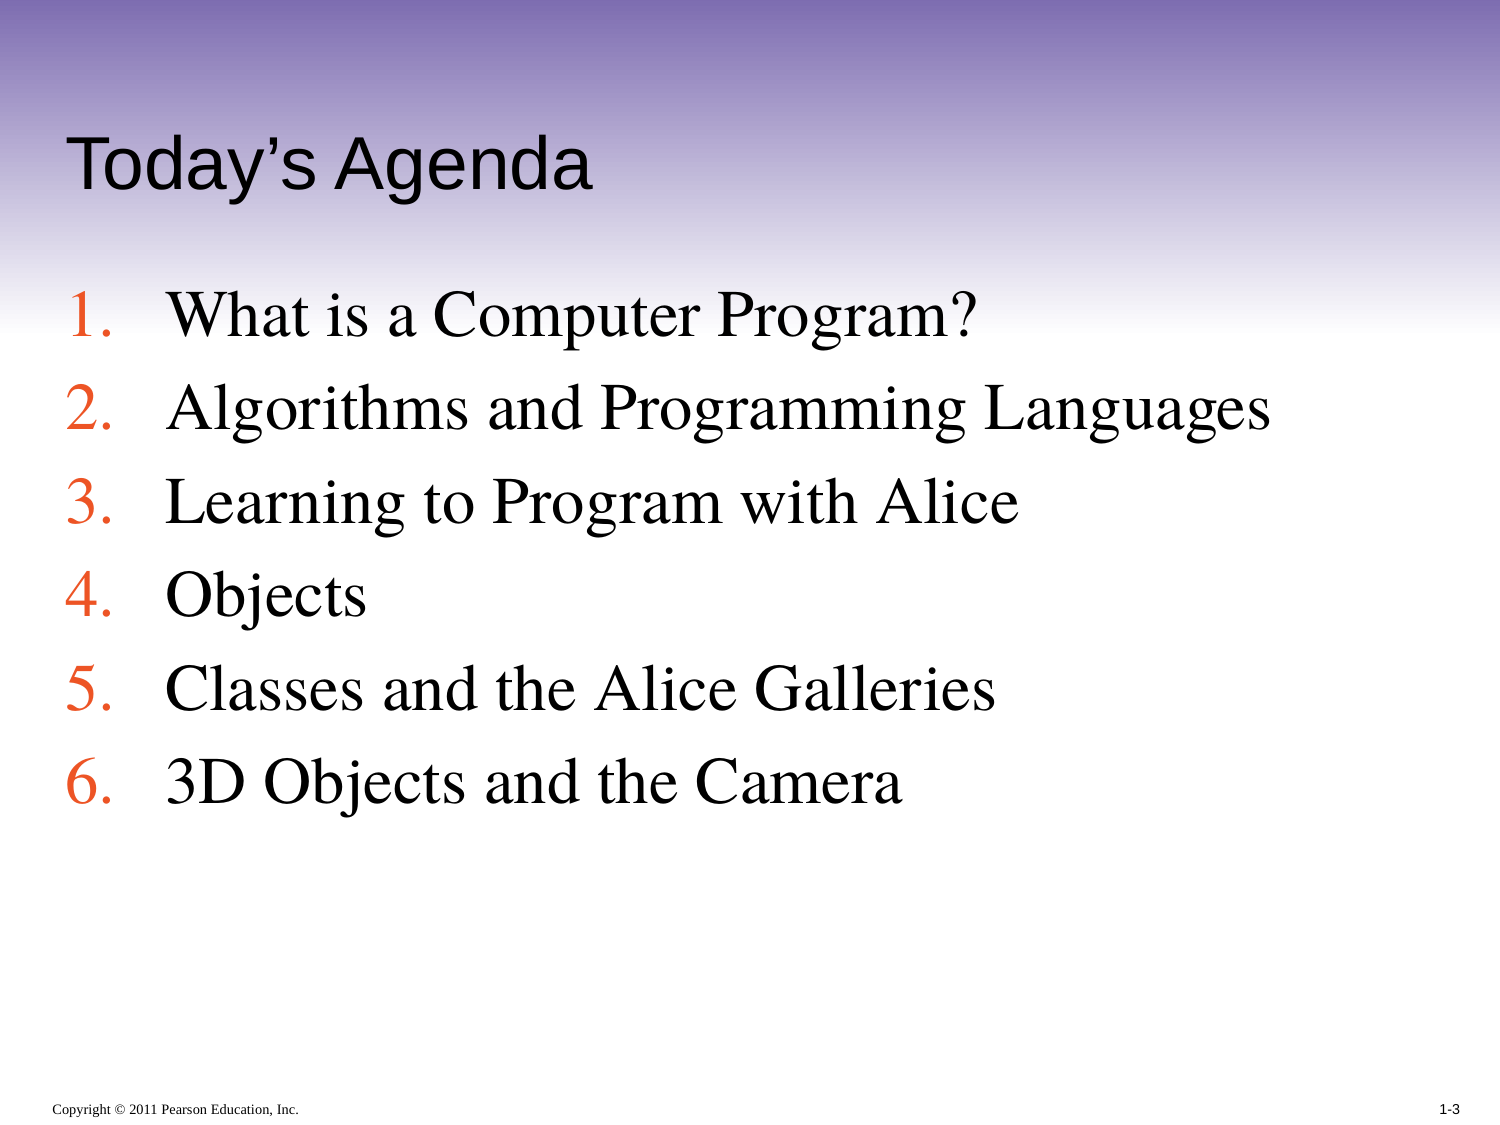

# Today’s Agenda
What is a Computer Program?
Algorithms and Programming Languages
Learning to Program with Alice
Objects
Classes and the Alice Galleries
3D Objects and the Camera
1-3